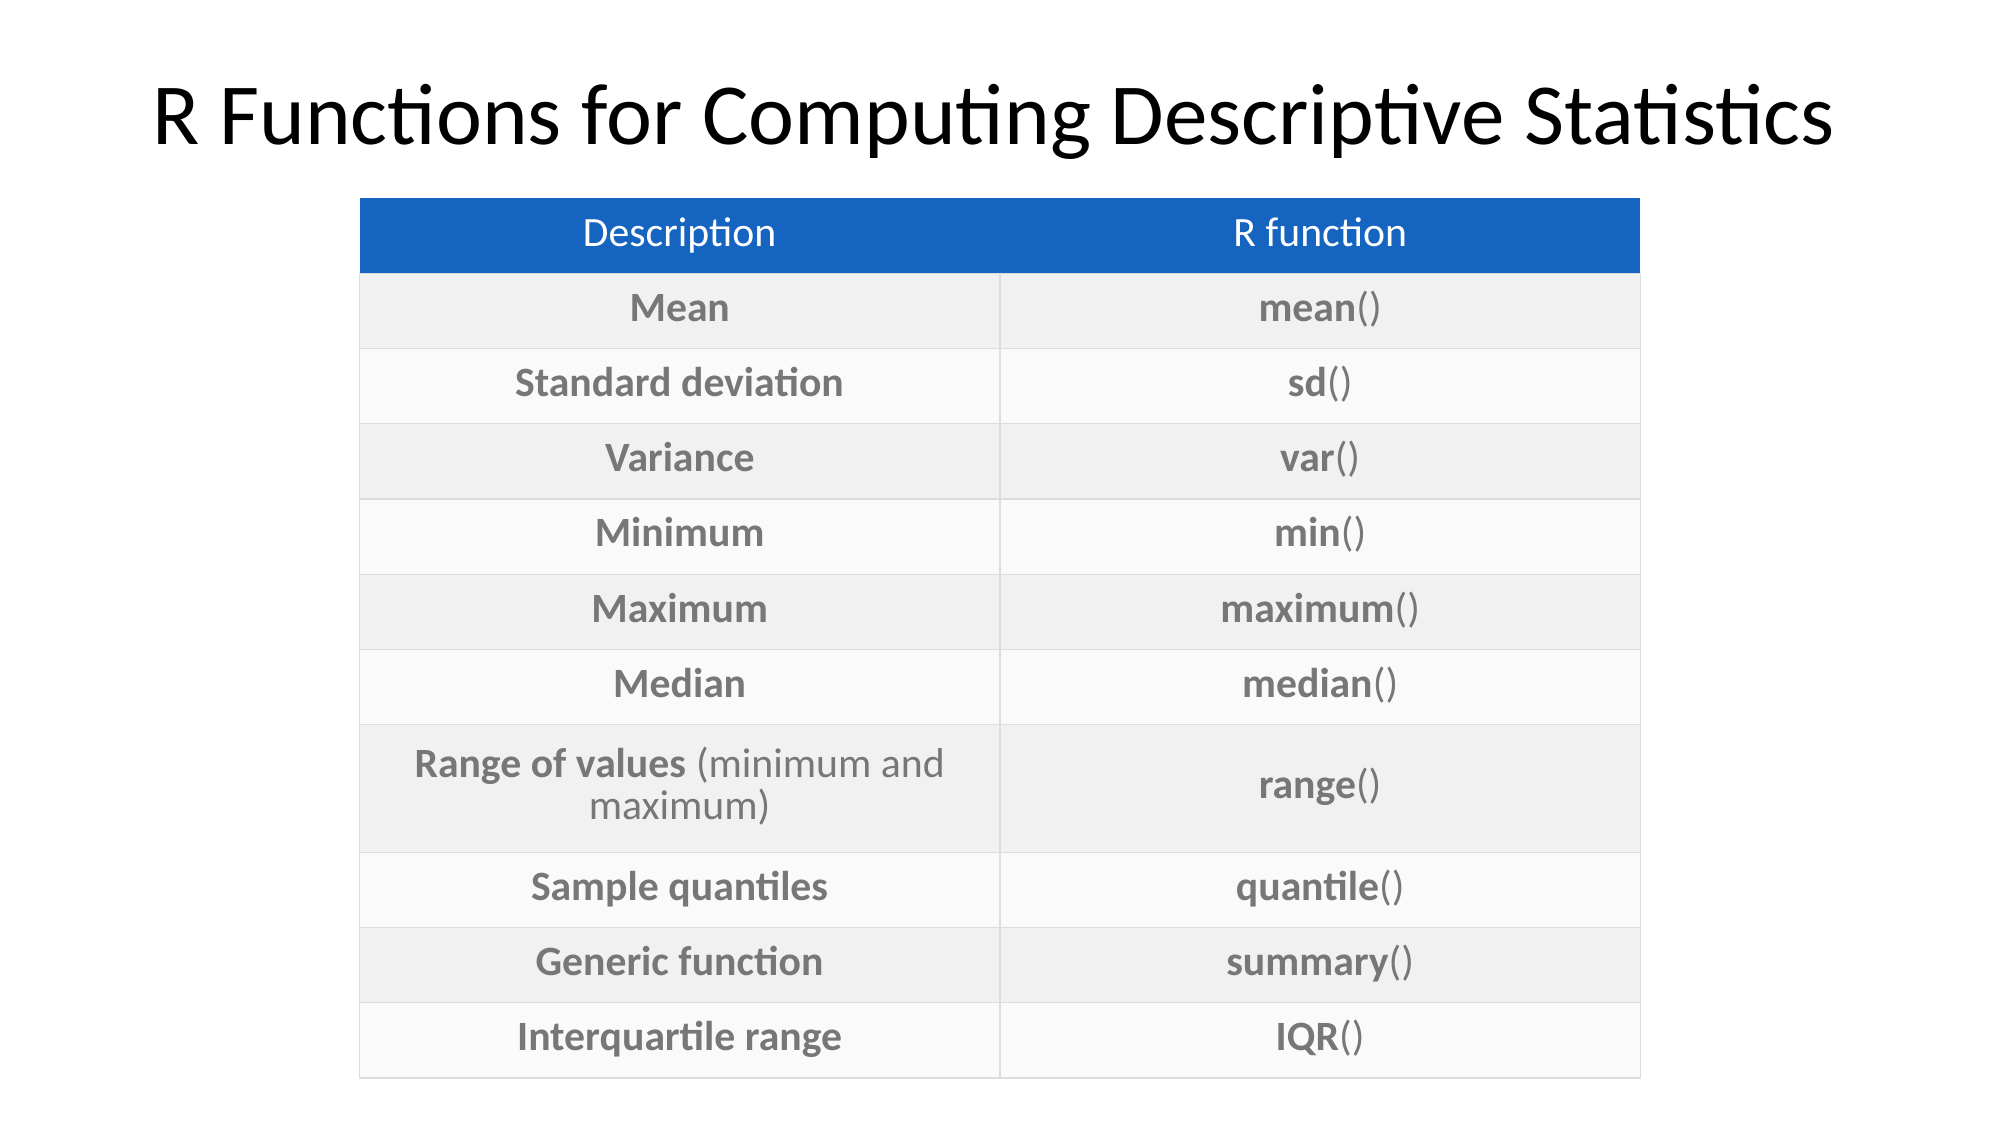

# R Functions for Computing Descriptive Statistics
| Description | R function |
| --- | --- |
| Mean | mean() |
| Standard deviation | sd() |
| Variance | var() |
| Minimum | min() |
| Maximum | maximum() |
| Median | median() |
| Range of values (minimum and maximum) | range() |
| Sample quantiles | quantile() |
| Generic function | summary() |
| Interquartile range | IQR() |